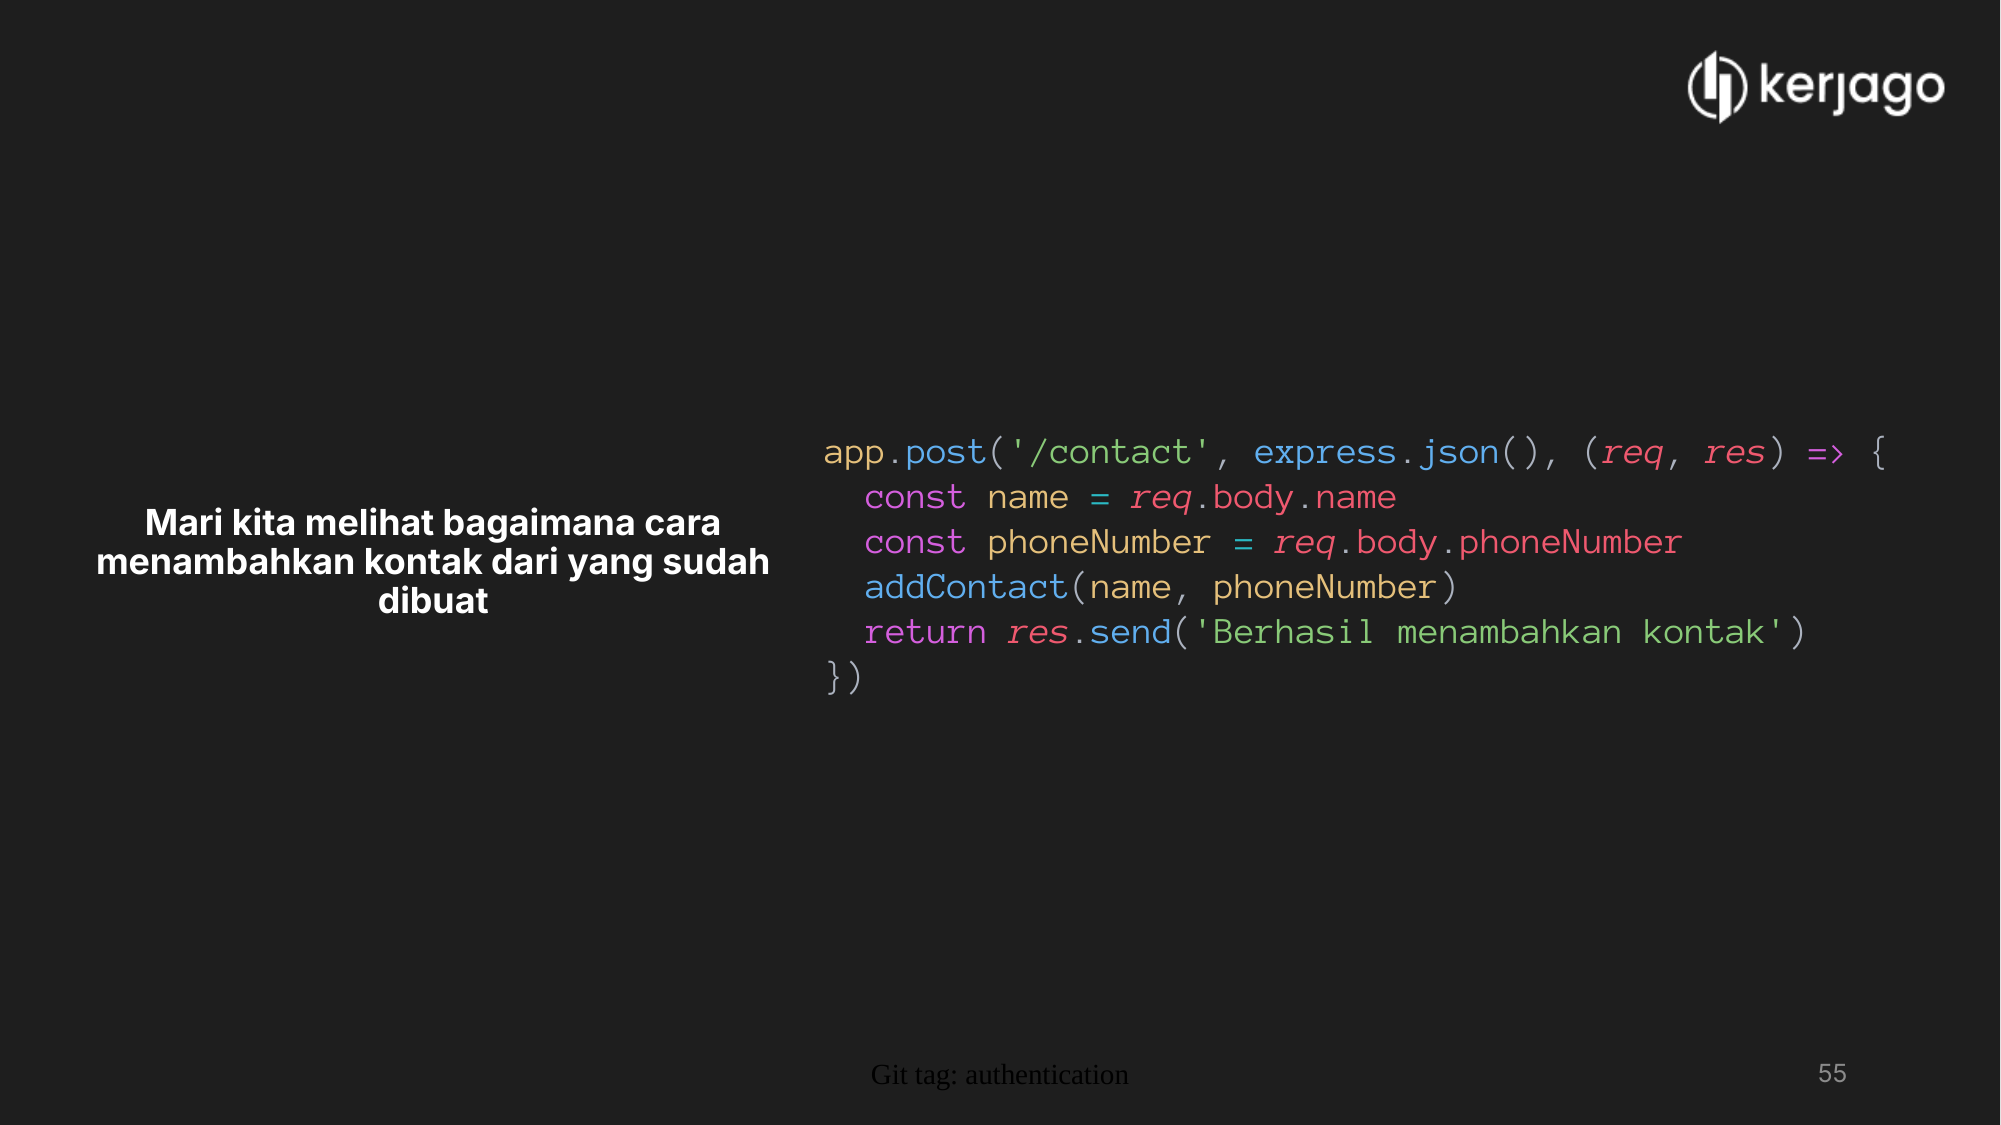

app.post('/contact', express.json(), (req, res) => {
  const name = req.body.name
  const phoneNumber = req.body.phoneNumber
  addContact(name, phoneNumber)
  return res.send('Berhasil menambahkan kontak')
})
Mari kita melihat bagaimana cara menambahkan kontak dari yang sudah dibuat
Git tag: authentication
55